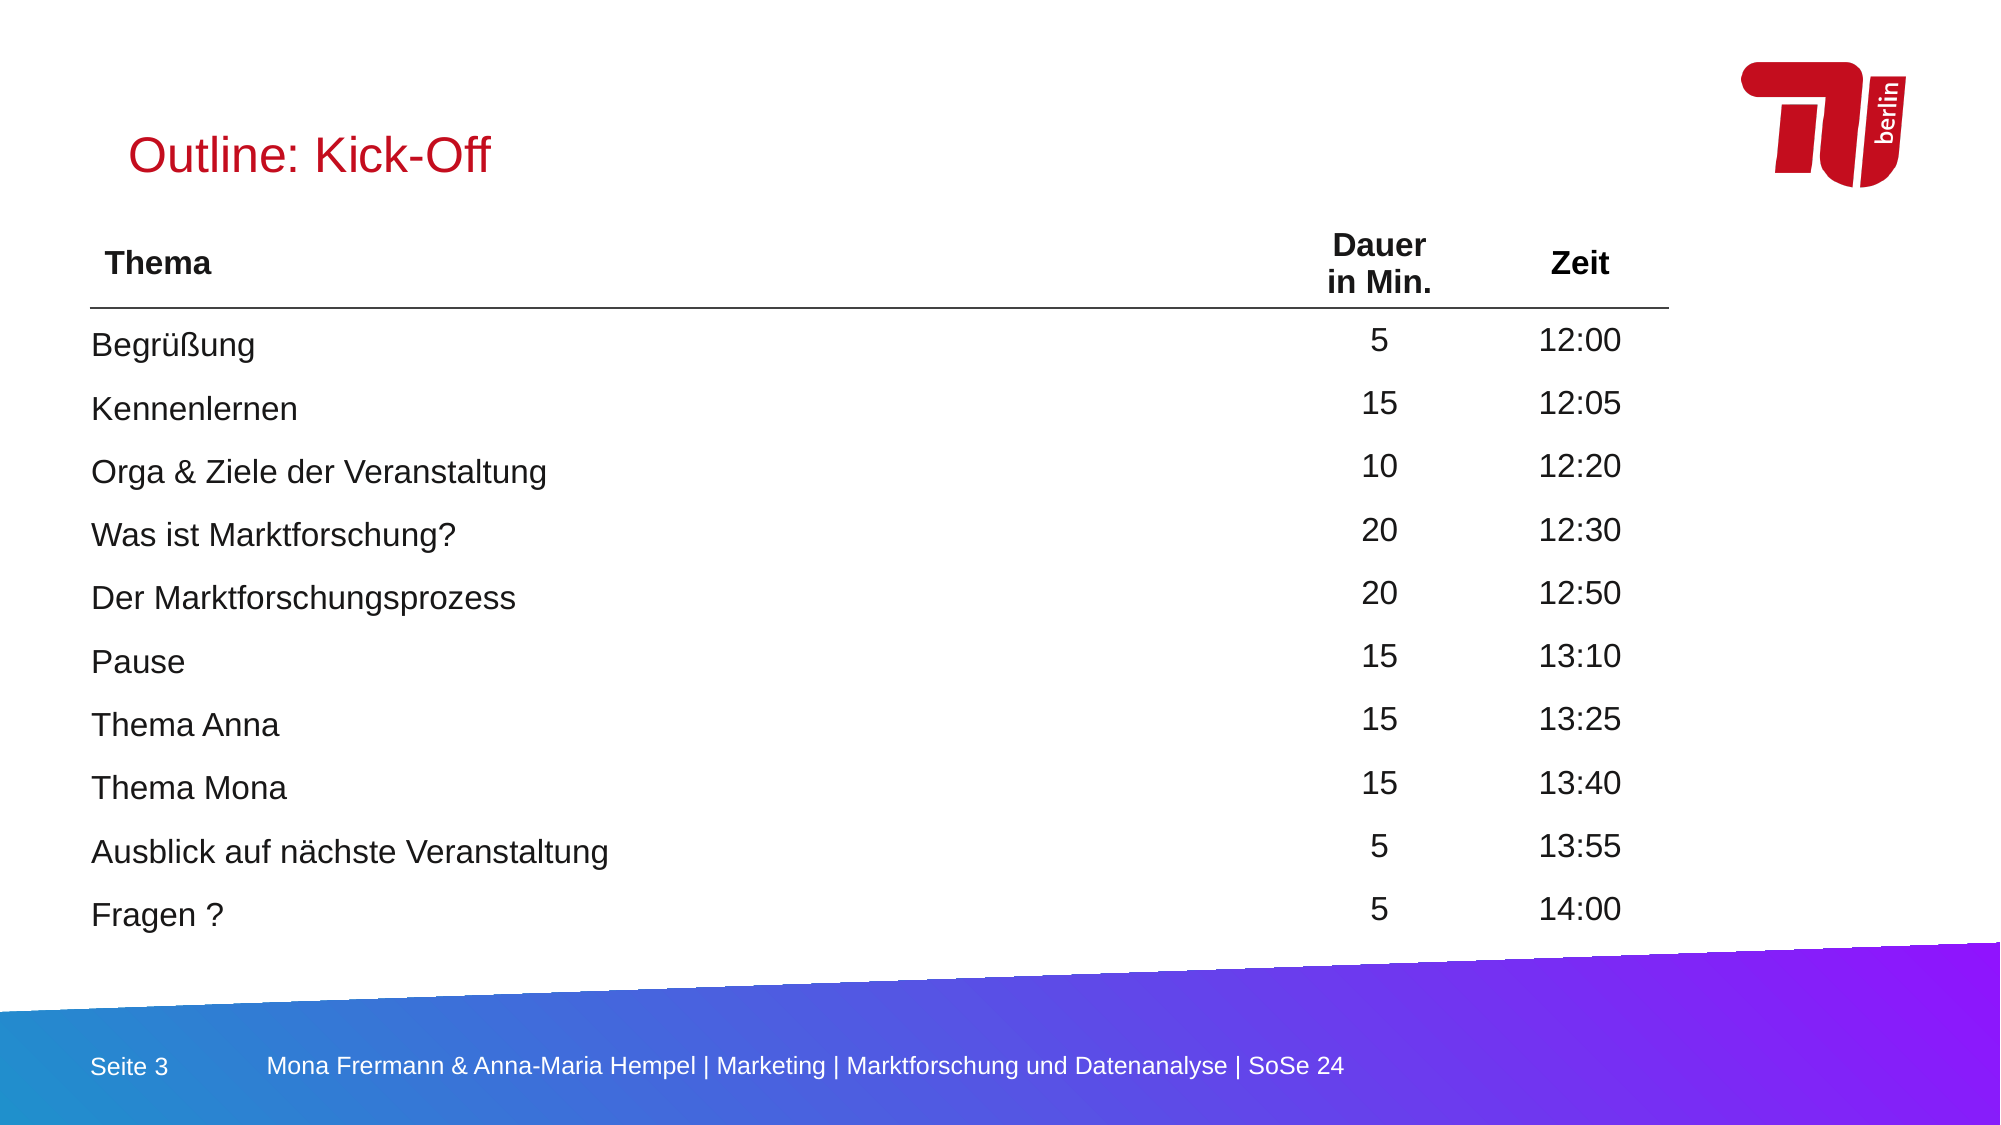

# Outline: Kick-Off
| Thema | Dauer in Min. | Zeit |
| --- | --- | --- |
| Begrüßung | 5 | 12:00 |
| Kennenlernen | 15 | 12:05 |
| Orga & Ziele der Veranstaltung | 10 | 12:20 |
| Was ist Marktforschung? | 20 | 12:30 |
| Der Marktforschungsprozess | 20 | 12:50 |
| Pause | 15 | 13:10 |
| Thema Anna | 15 | 13:25 |
| Thema Mona | 15 | 13:40 |
| Ausblick auf nächste Veranstaltung | 5 | 13:55 |
| Fragen ? | 5 | 14:00 |